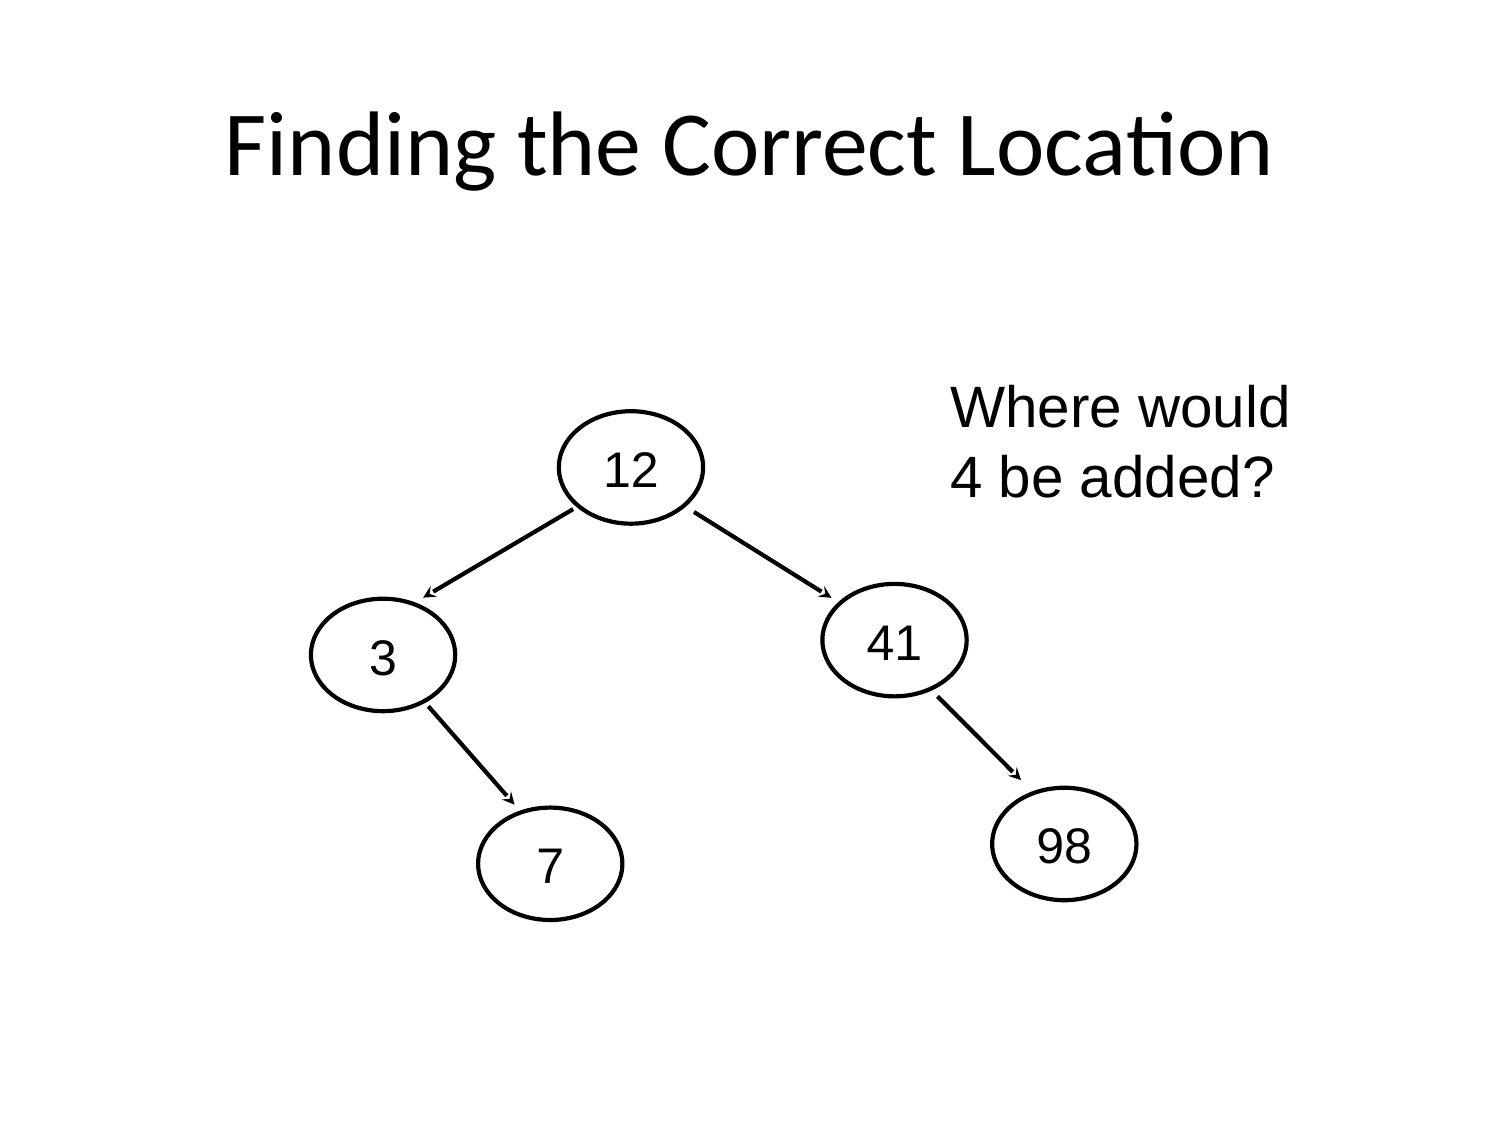

# Finding the Correct Location
Where would
4 be added?
12

41
3

98
7